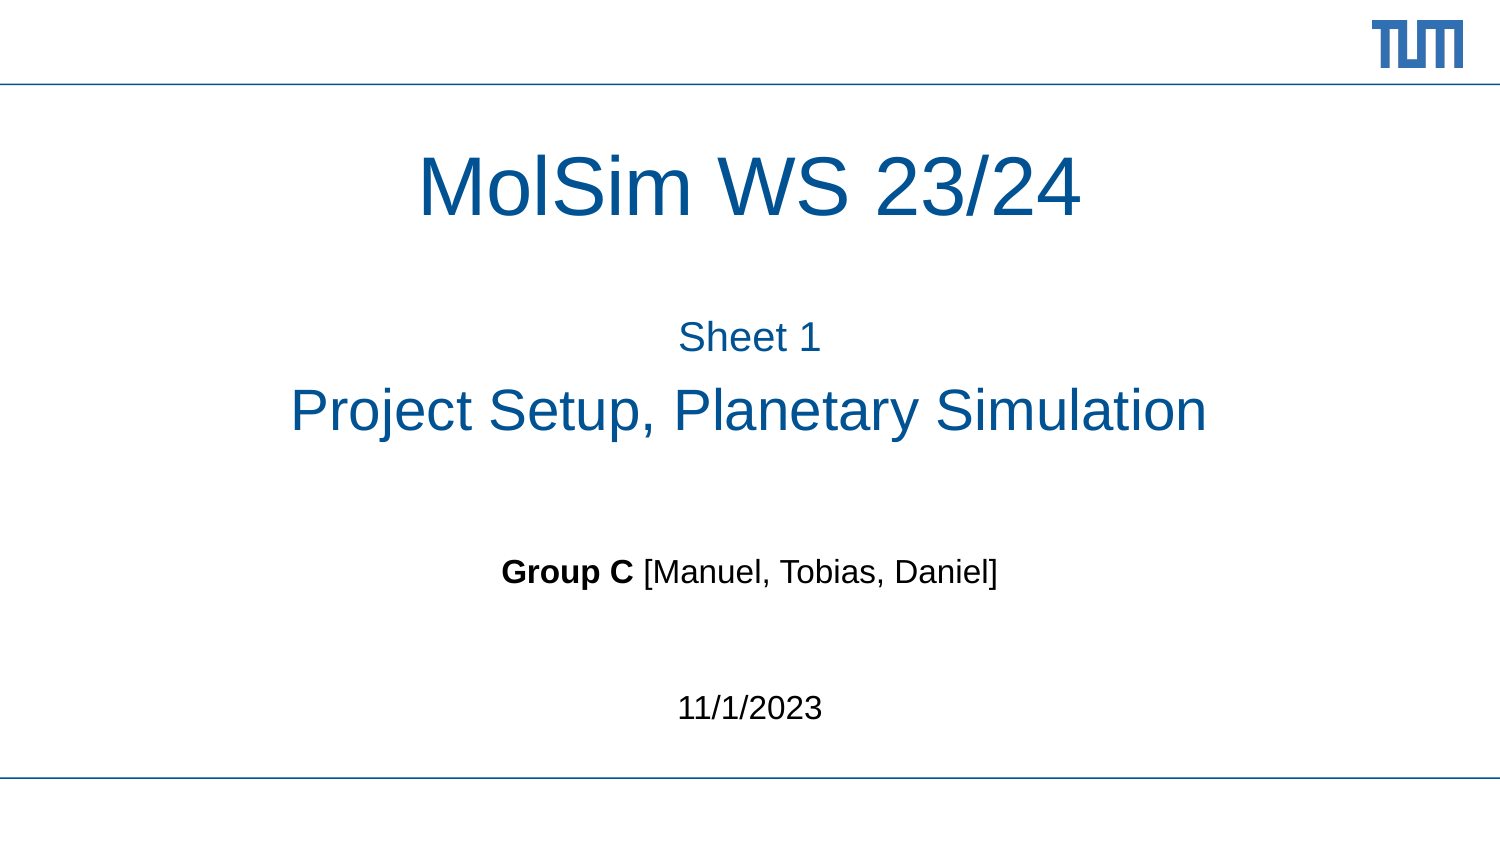

# MolSim WS 23/24
Sheet 1
Project Setup, Planetary Simulation
Group C [Manuel, Tobias, Daniel]
11/1/2023